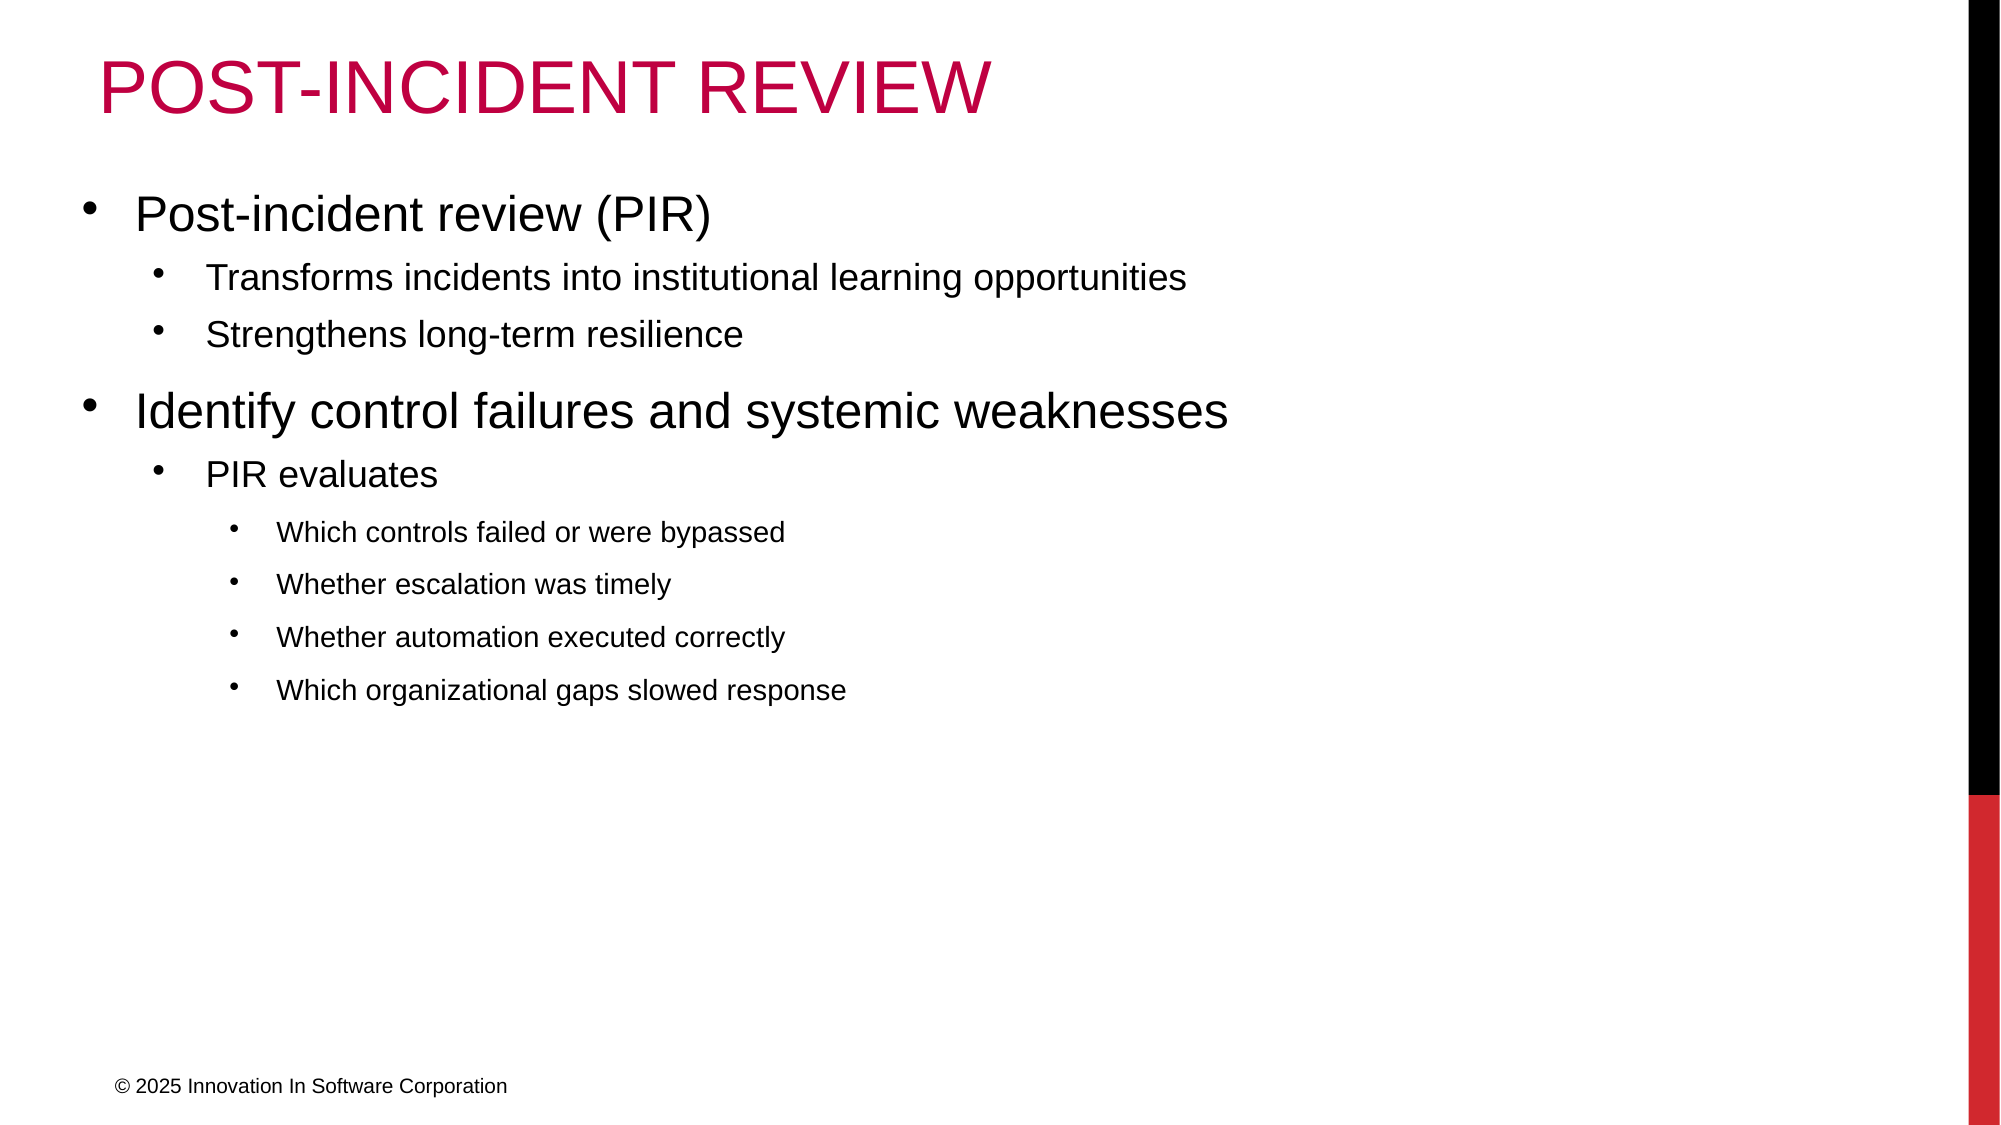

# Post-Incident Review
Post-incident review (PIR)
Transforms incidents into institutional learning opportunities
Strengthens long-term resilience
Identify control failures and systemic weaknesses
PIR evaluates
Which controls failed or were bypassed
Whether escalation was timely
Whether automation executed correctly
Which organizational gaps slowed response
© 2025 Innovation In Software Corporation